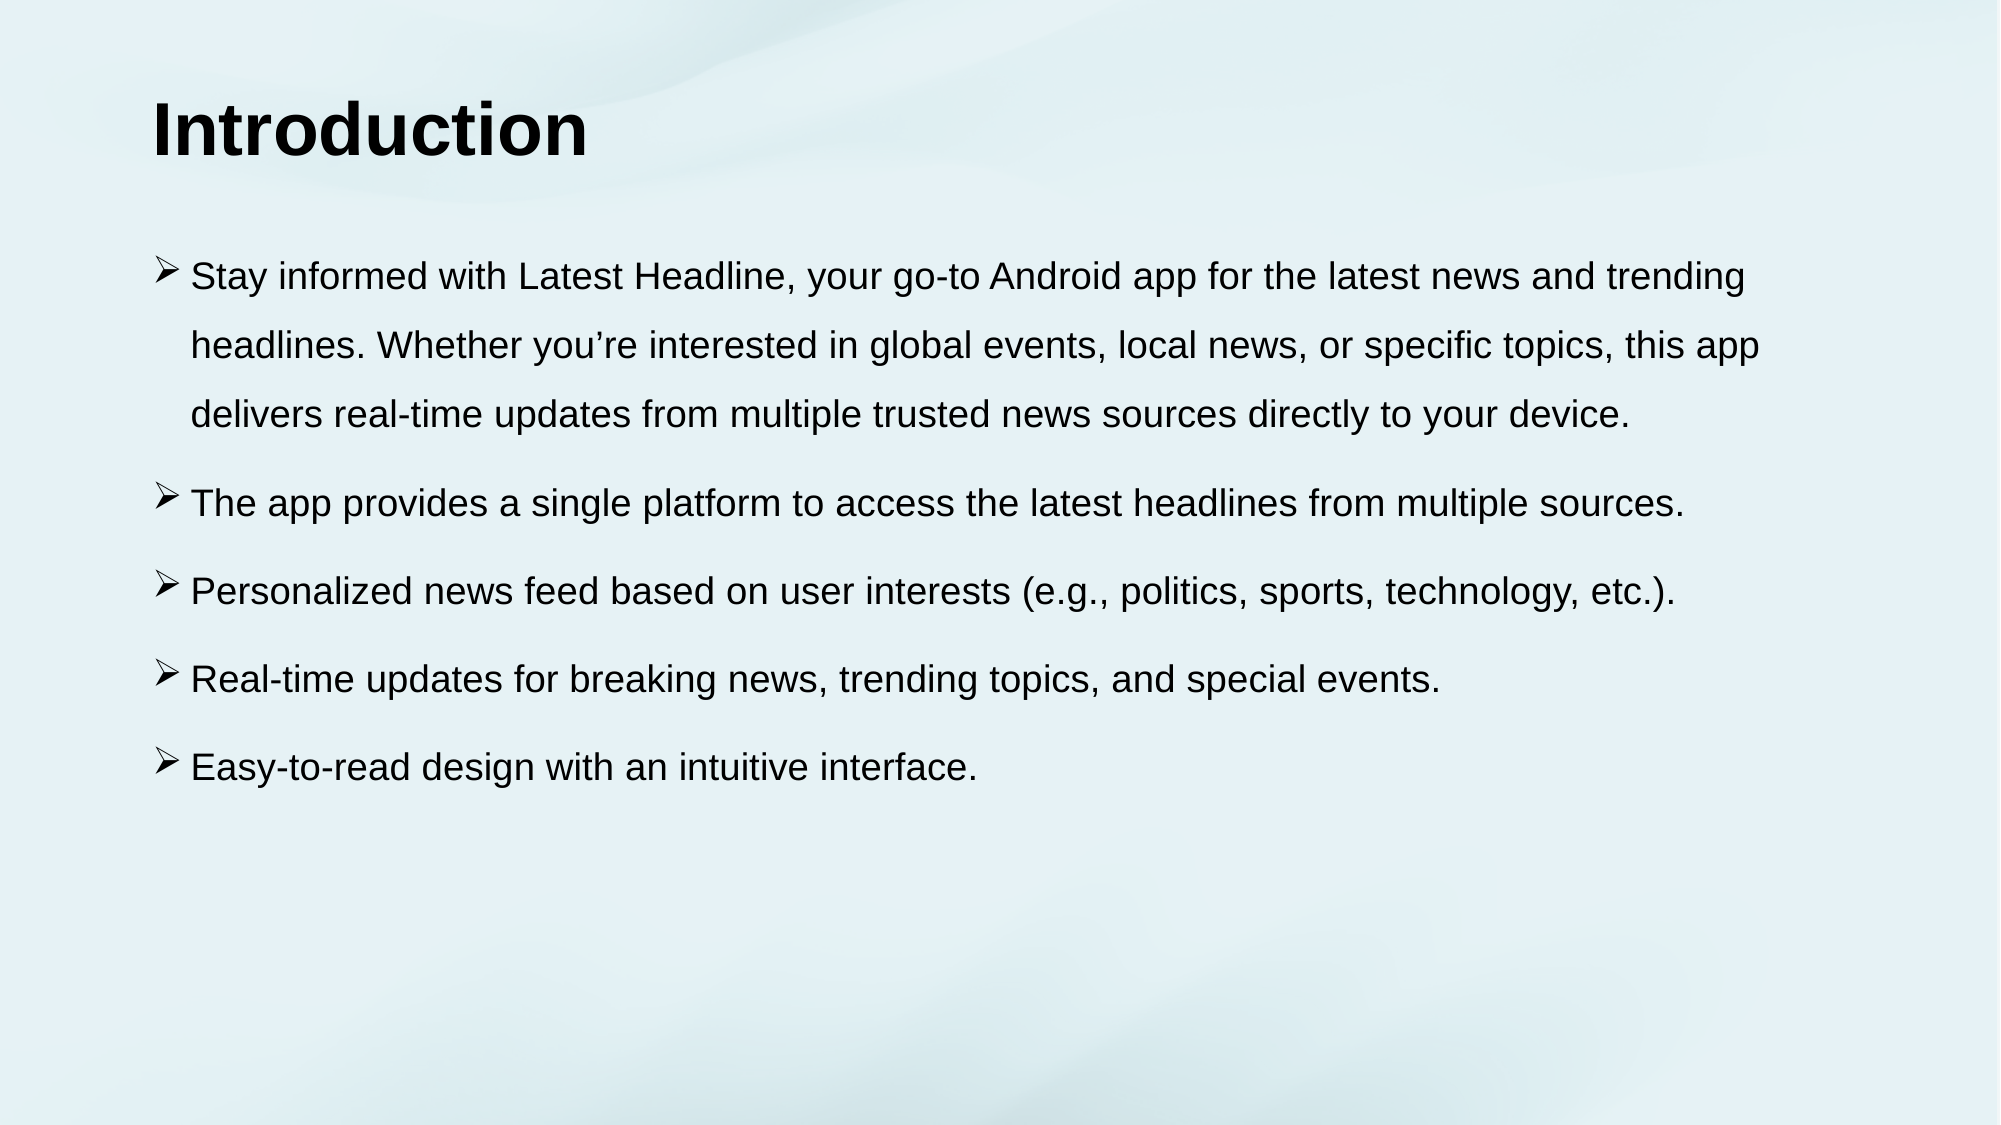

Introduction
Stay informed with Latest Headline, your go-to Android app for the latest news and trending headlines. Whether you’re interested in global events, local news, or specific topics, this app delivers real-time updates from multiple trusted news sources directly to your device.
The app provides a single platform to access the latest headlines from multiple sources.
Personalized news feed based on user interests (e.g., politics, sports, technology, etc.).
Real-time updates for breaking news, trending topics, and special events.
Easy-to-read design with an intuitive interface.